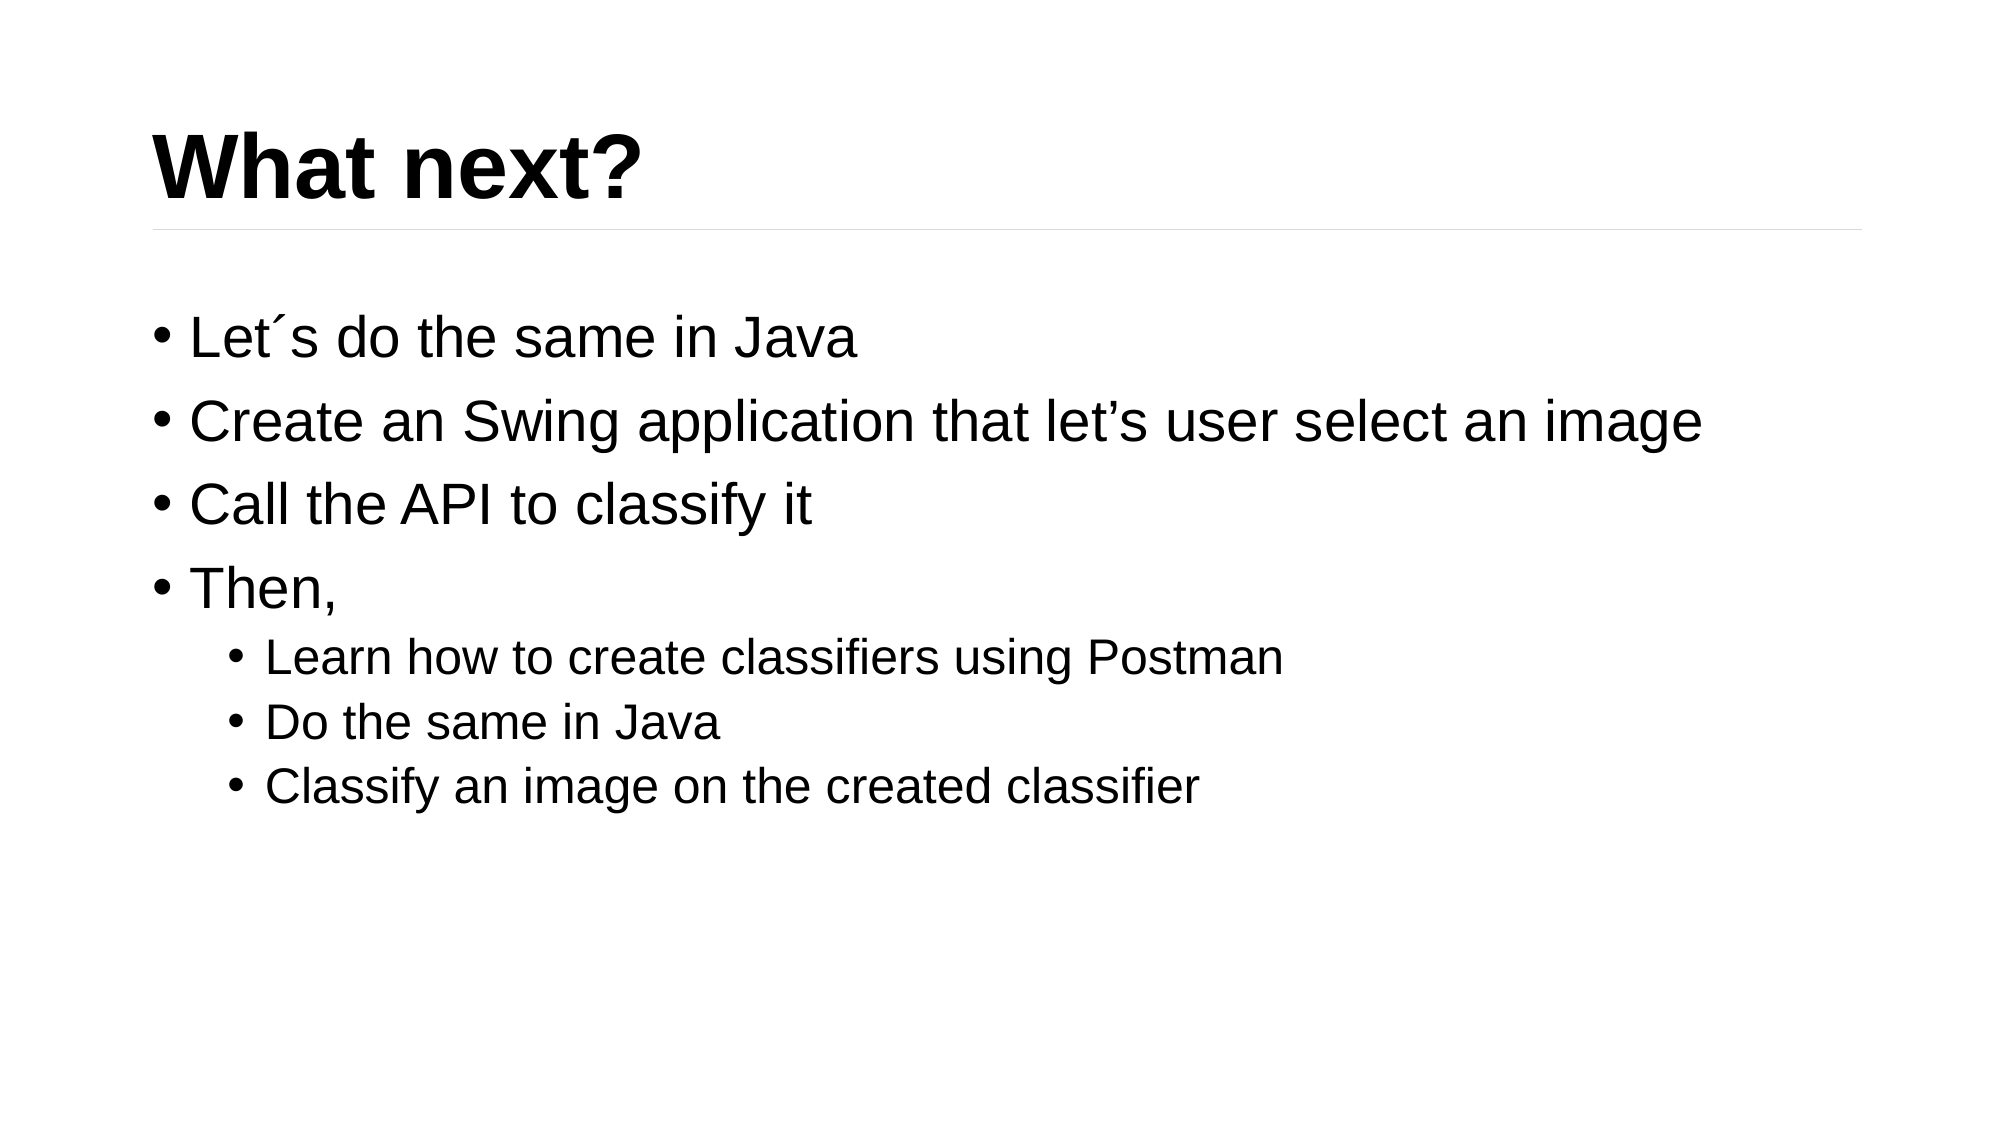

# What next?
Let´s do the same in Java
Create an Swing application that let’s user select an image
Call the API to classify it
Then,
Learn how to create classifiers using Postman
Do the same in Java
Classify an image on the created classifier